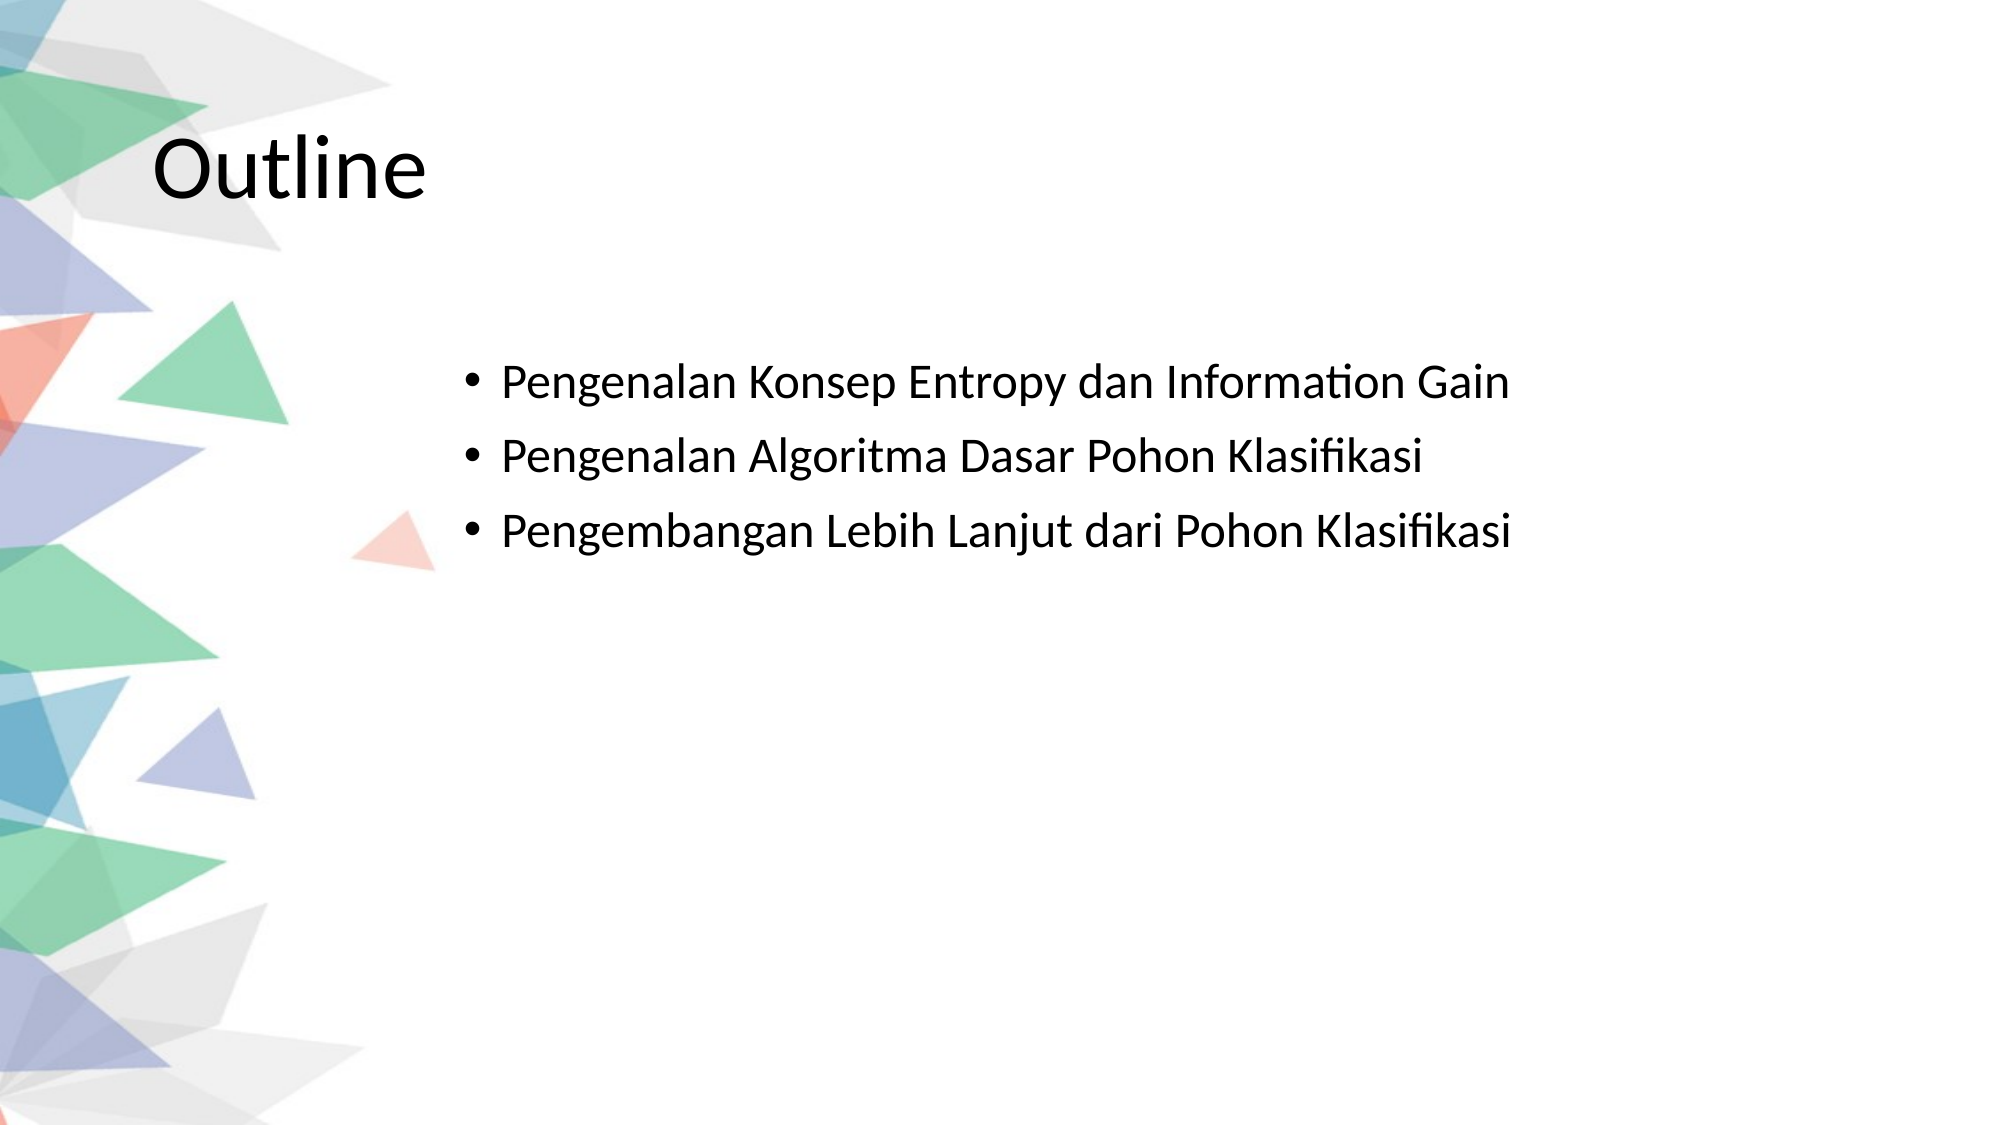

# Outline
Pengenalan Konsep Entropy dan Information Gain
Pengenalan Algoritma Dasar Pohon Klasifikasi
Pengembangan Lebih Lanjut dari Pohon Klasifikasi